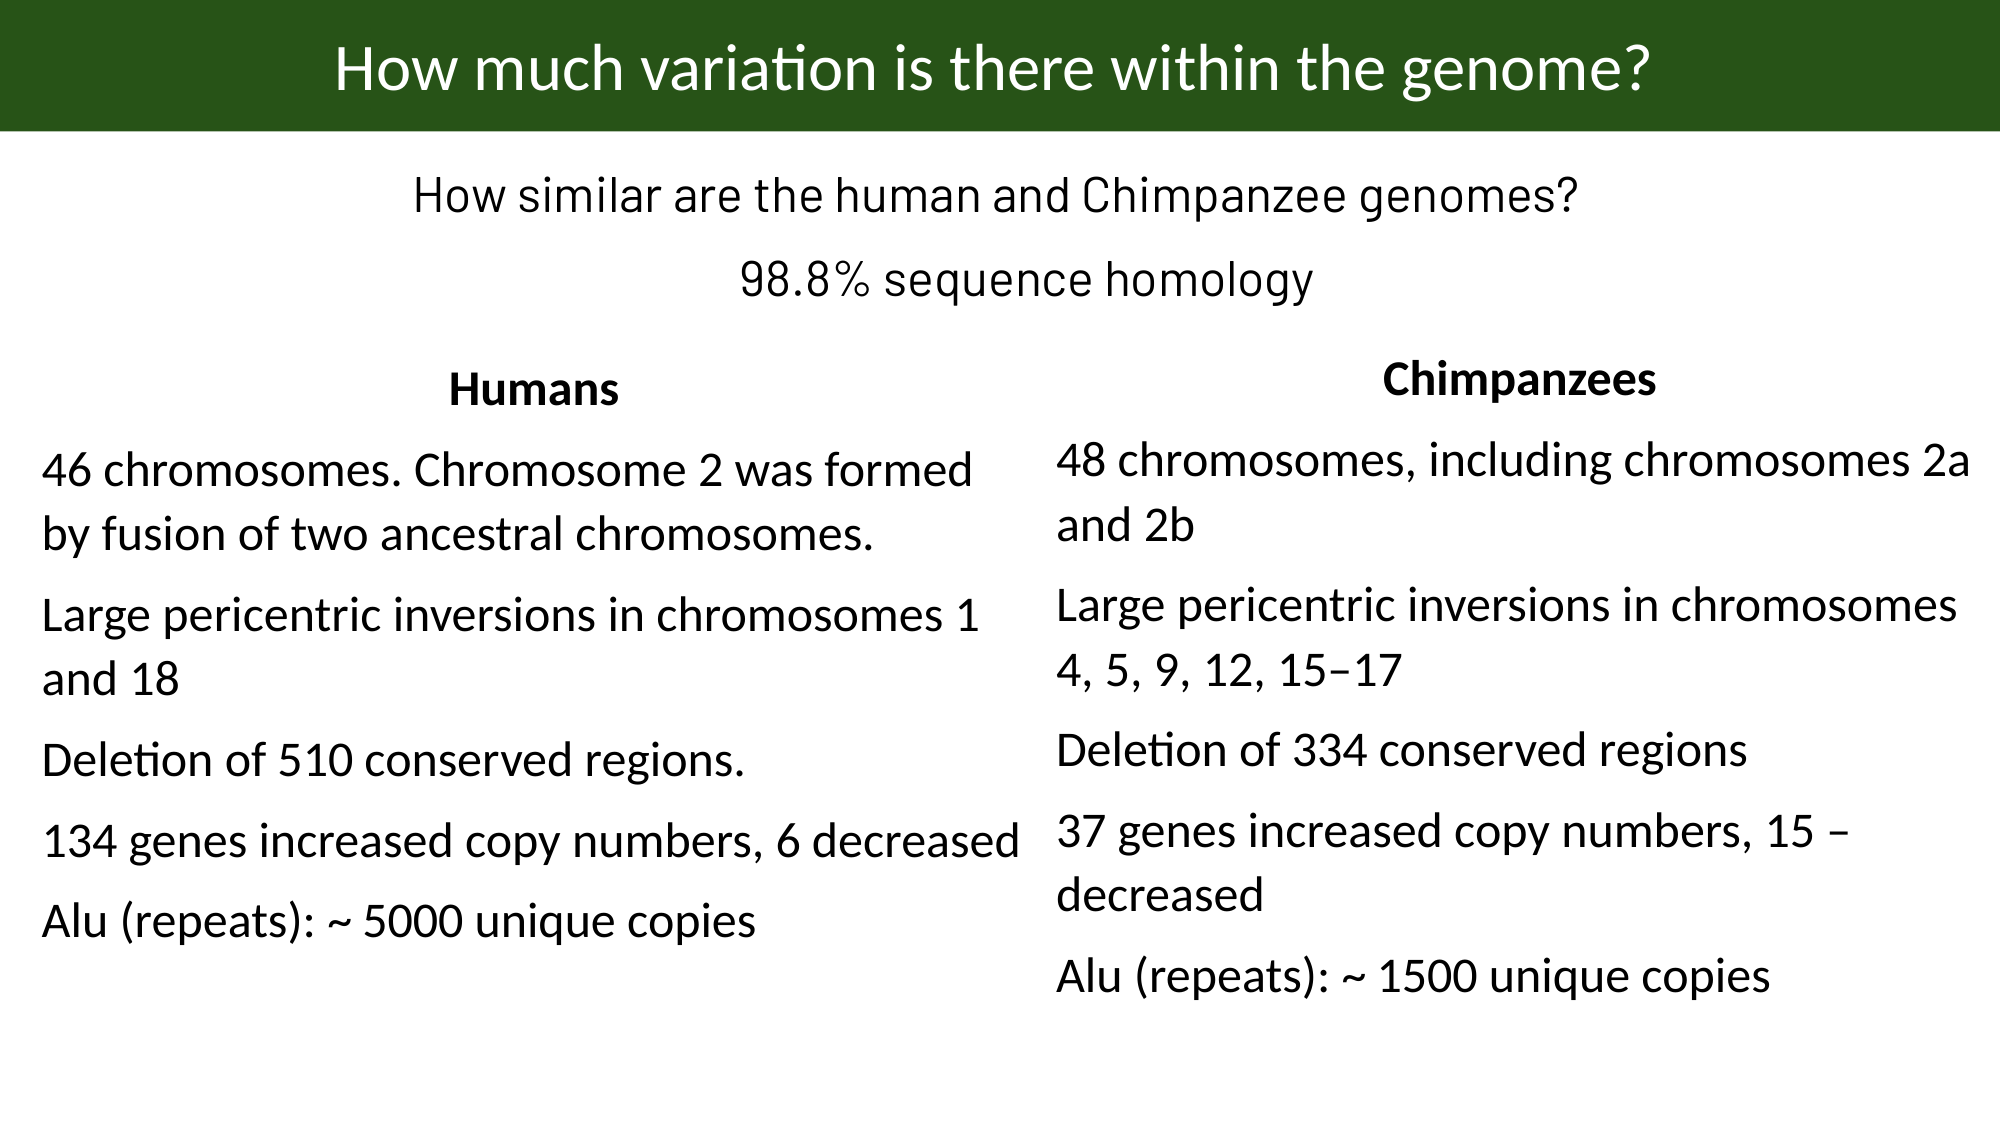

How much variation is there within the genome?
How similar are the human and Chimpanzee genomes?
98.8% sequence homology
Chimpanzees
48 chromosomes, including chromosomes 2a and 2b
Large pericentric inversions in chromosomes 4, 5, 9, 12, 15–17
Deletion of 334 conserved regions
37 genes increased copy numbers, 15 – decreased
Alu (repeats): ~ 1500 unique copies
Humans
46 chromosomes. Chromosome 2 was formed by fusion of two ancestral chromosomes.
Large pericentric inversions in chromosomes 1 and 18
Deletion of 510 conserved regions.
134 genes increased copy numbers, 6 decreased
Alu (repeats): ~ 5000 unique copies